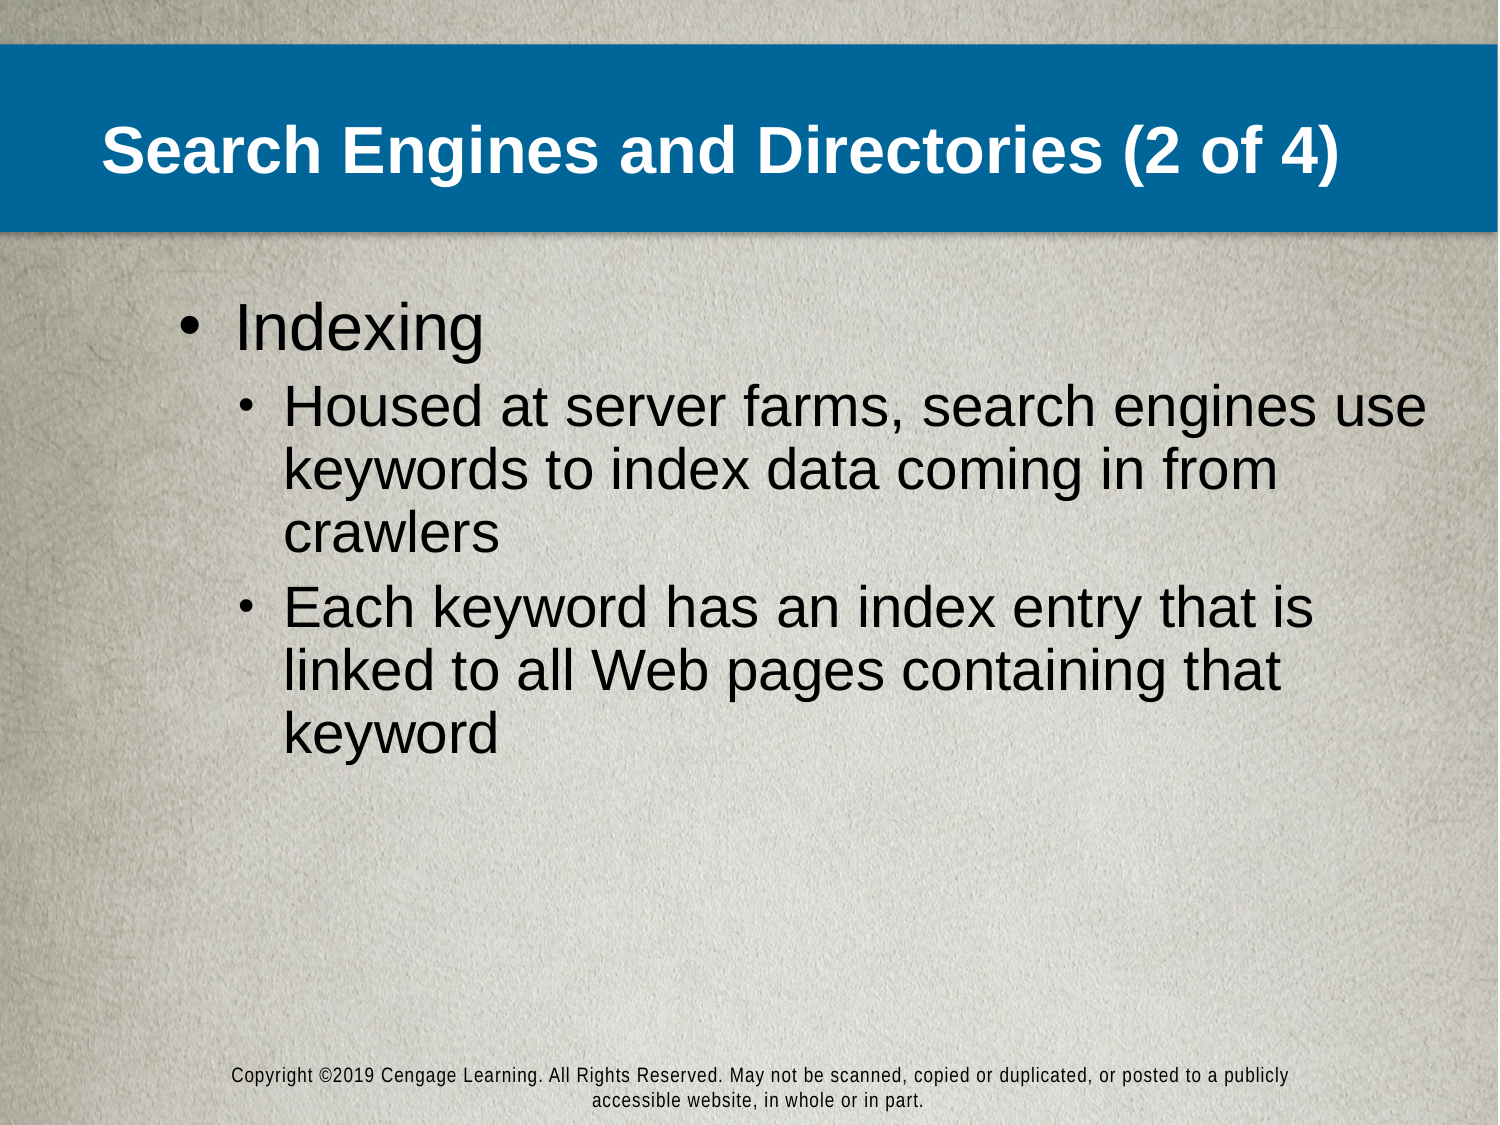

# Search Engines and Directories (2 of 4)
Indexing
Housed at server farms, search engines use keywords to index data coming in from crawlers
Each keyword has an index entry that is linked to all Web pages containing that keyword